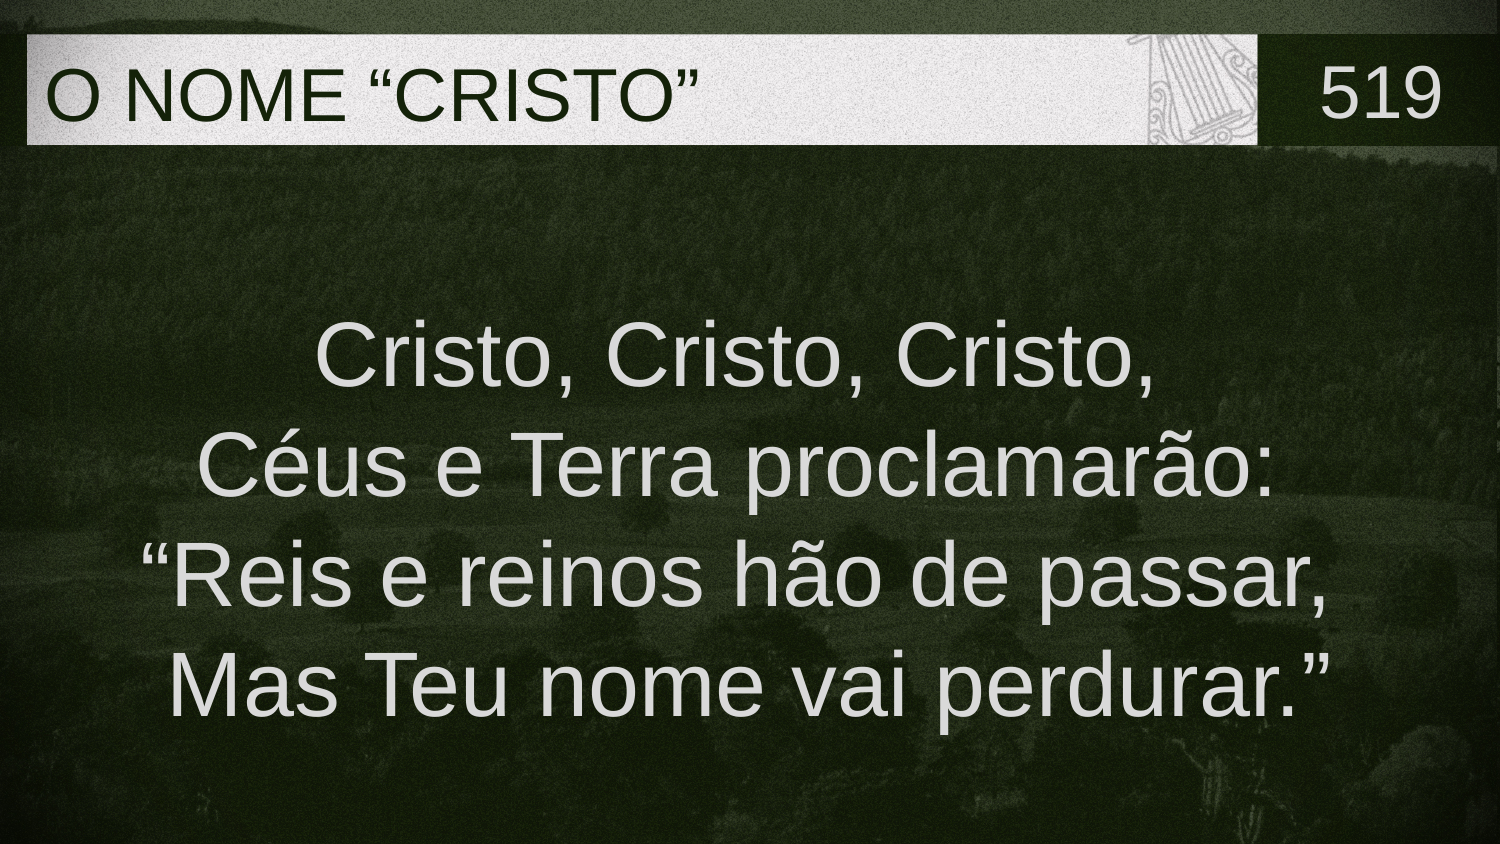

# O NOME “CRISTO”
519
Cristo, Cristo, Cristo,
Céus e Terra proclamarão:
“Reis e reinos hão de passar,
Mas Teu nome vai perdurar.”